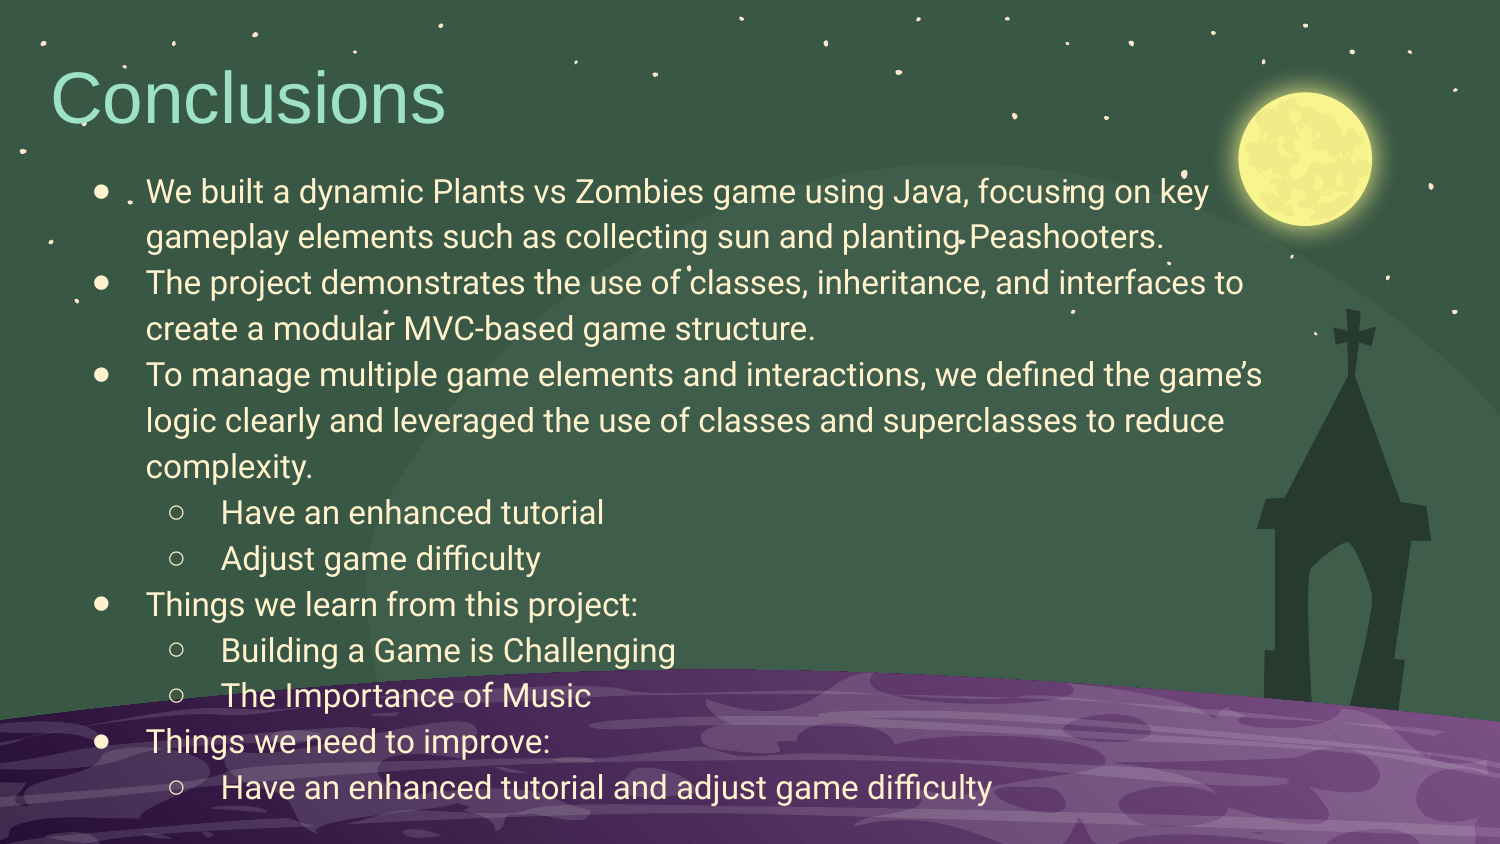

Conclusions
We built a dynamic Plants vs Zombies game using Java, focusing on key gameplay elements such as collecting sun and planting Peashooters.
The project demonstrates the use of classes, inheritance, and interfaces to create a modular MVC-based game structure.
To manage multiple game elements and interactions, we defined the game’s logic clearly and leveraged the use of classes and superclasses to reduce complexity.
Have an enhanced tutorial
Adjust game difficulty
Things we learn from this project:
Building a Game is Challenging
The Importance of Music
Things we need to improve:
Have an enhanced tutorial and adjust game difficulty